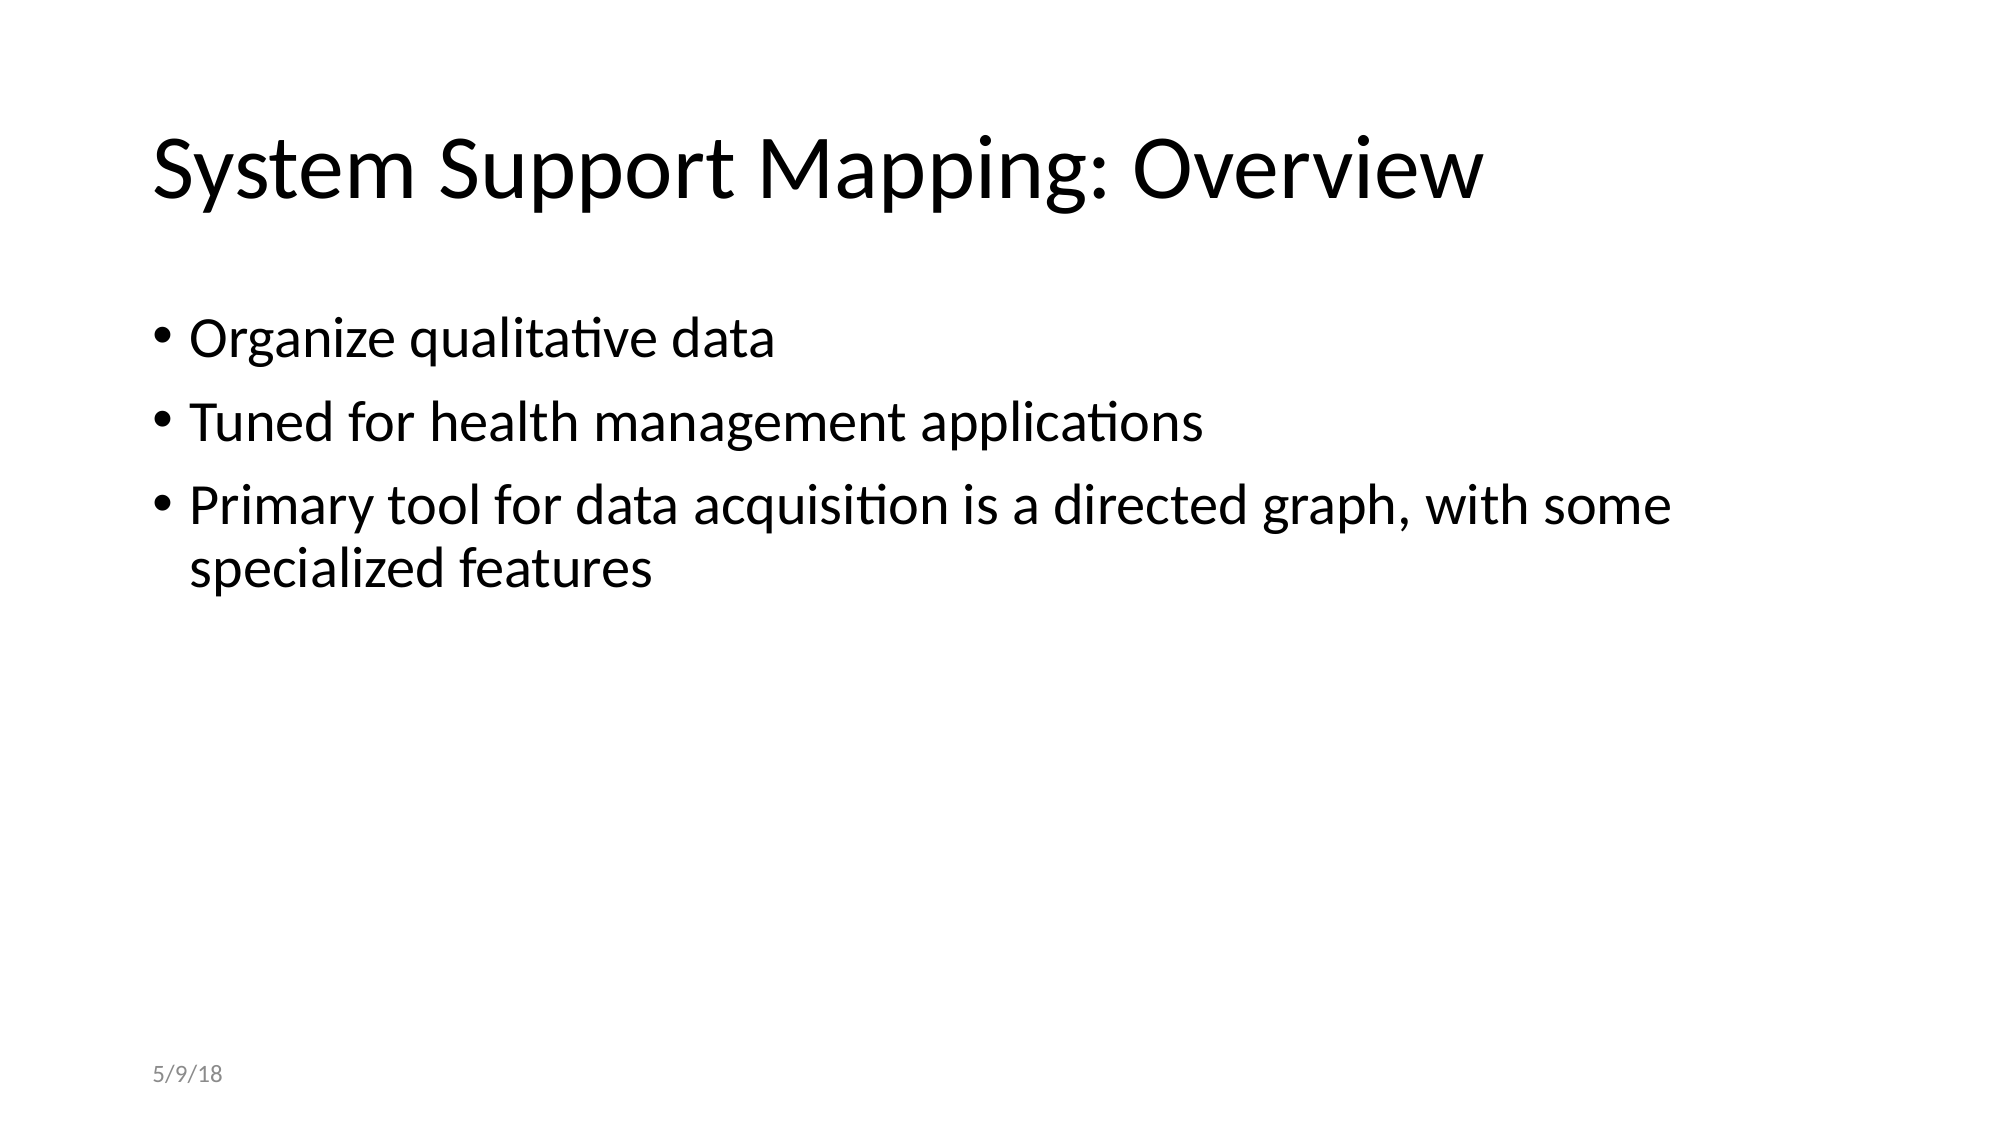

# System Support Mapping: Overview
Organize qualitative data
Tuned for health management applications
Primary tool for data acquisition is a directed graph, with some specialized features
5/9/18